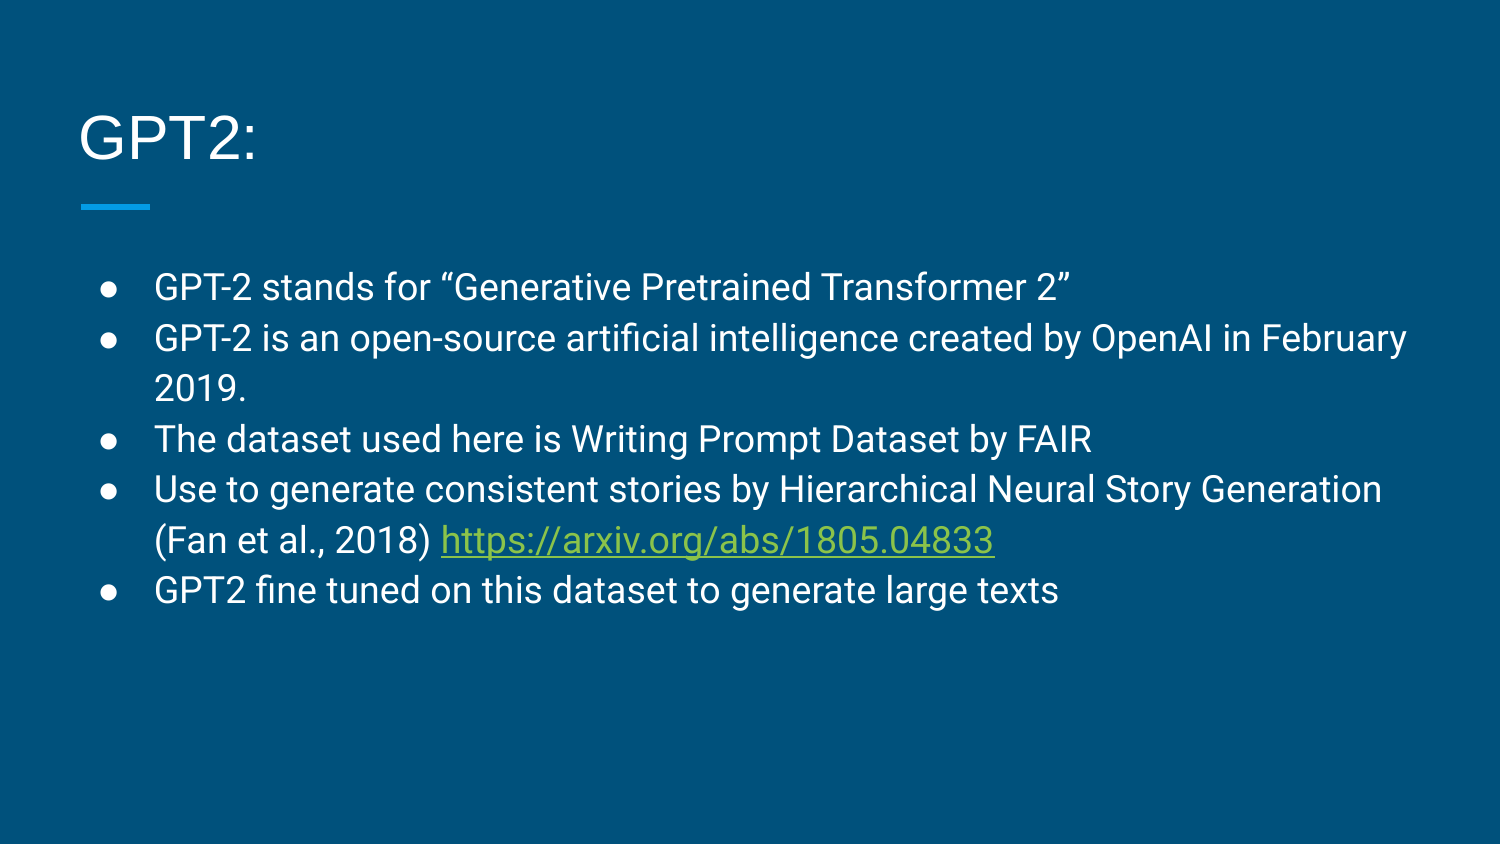

# GPT2:
GPT-2 stands for “Generative Pretrained Transformer 2”
GPT-2 is an open-source artificial intelligence created by OpenAI in February 2019.
The dataset used here is Writing Prompt Dataset by FAIR
Use to generate consistent stories by Hierarchical Neural Story Generation (Fan et al., 2018) https://arxiv.org/abs/1805.04833
GPT2 fine tuned on this dataset to generate large texts